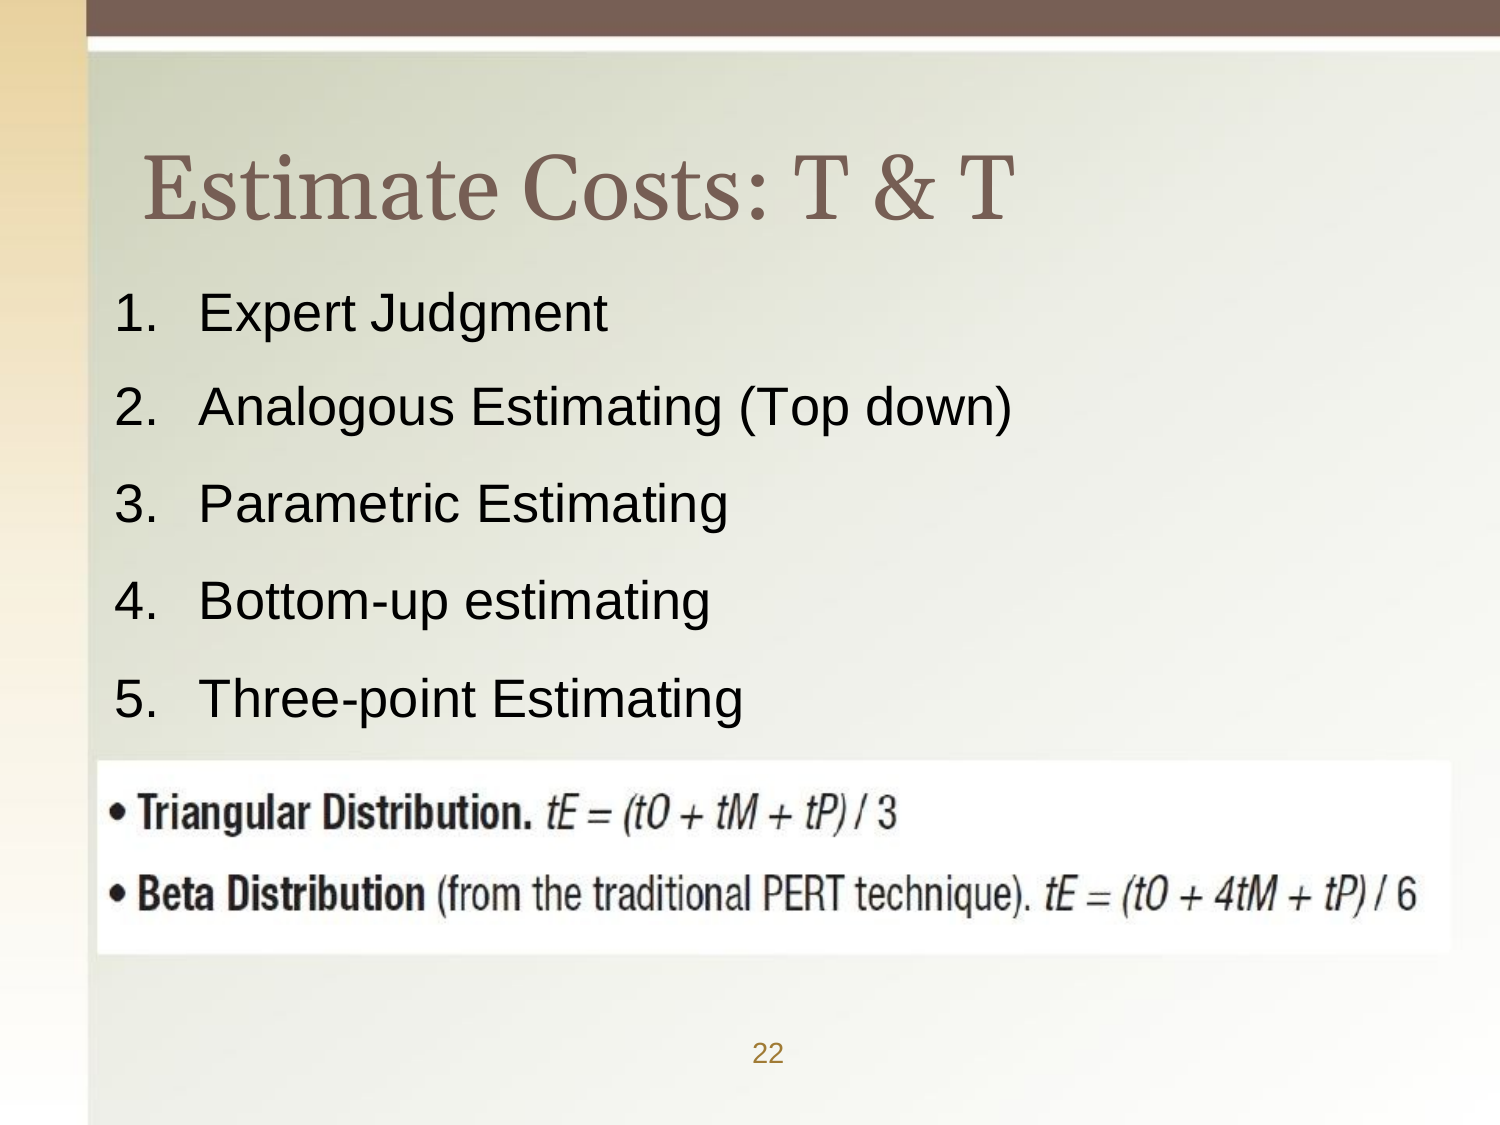

# Estimate Costs: T & T
Expert Judgment
Analogous Estimating (Top down)
Parametric Estimating
Bottom-up estimating
Three-point Estimating

22